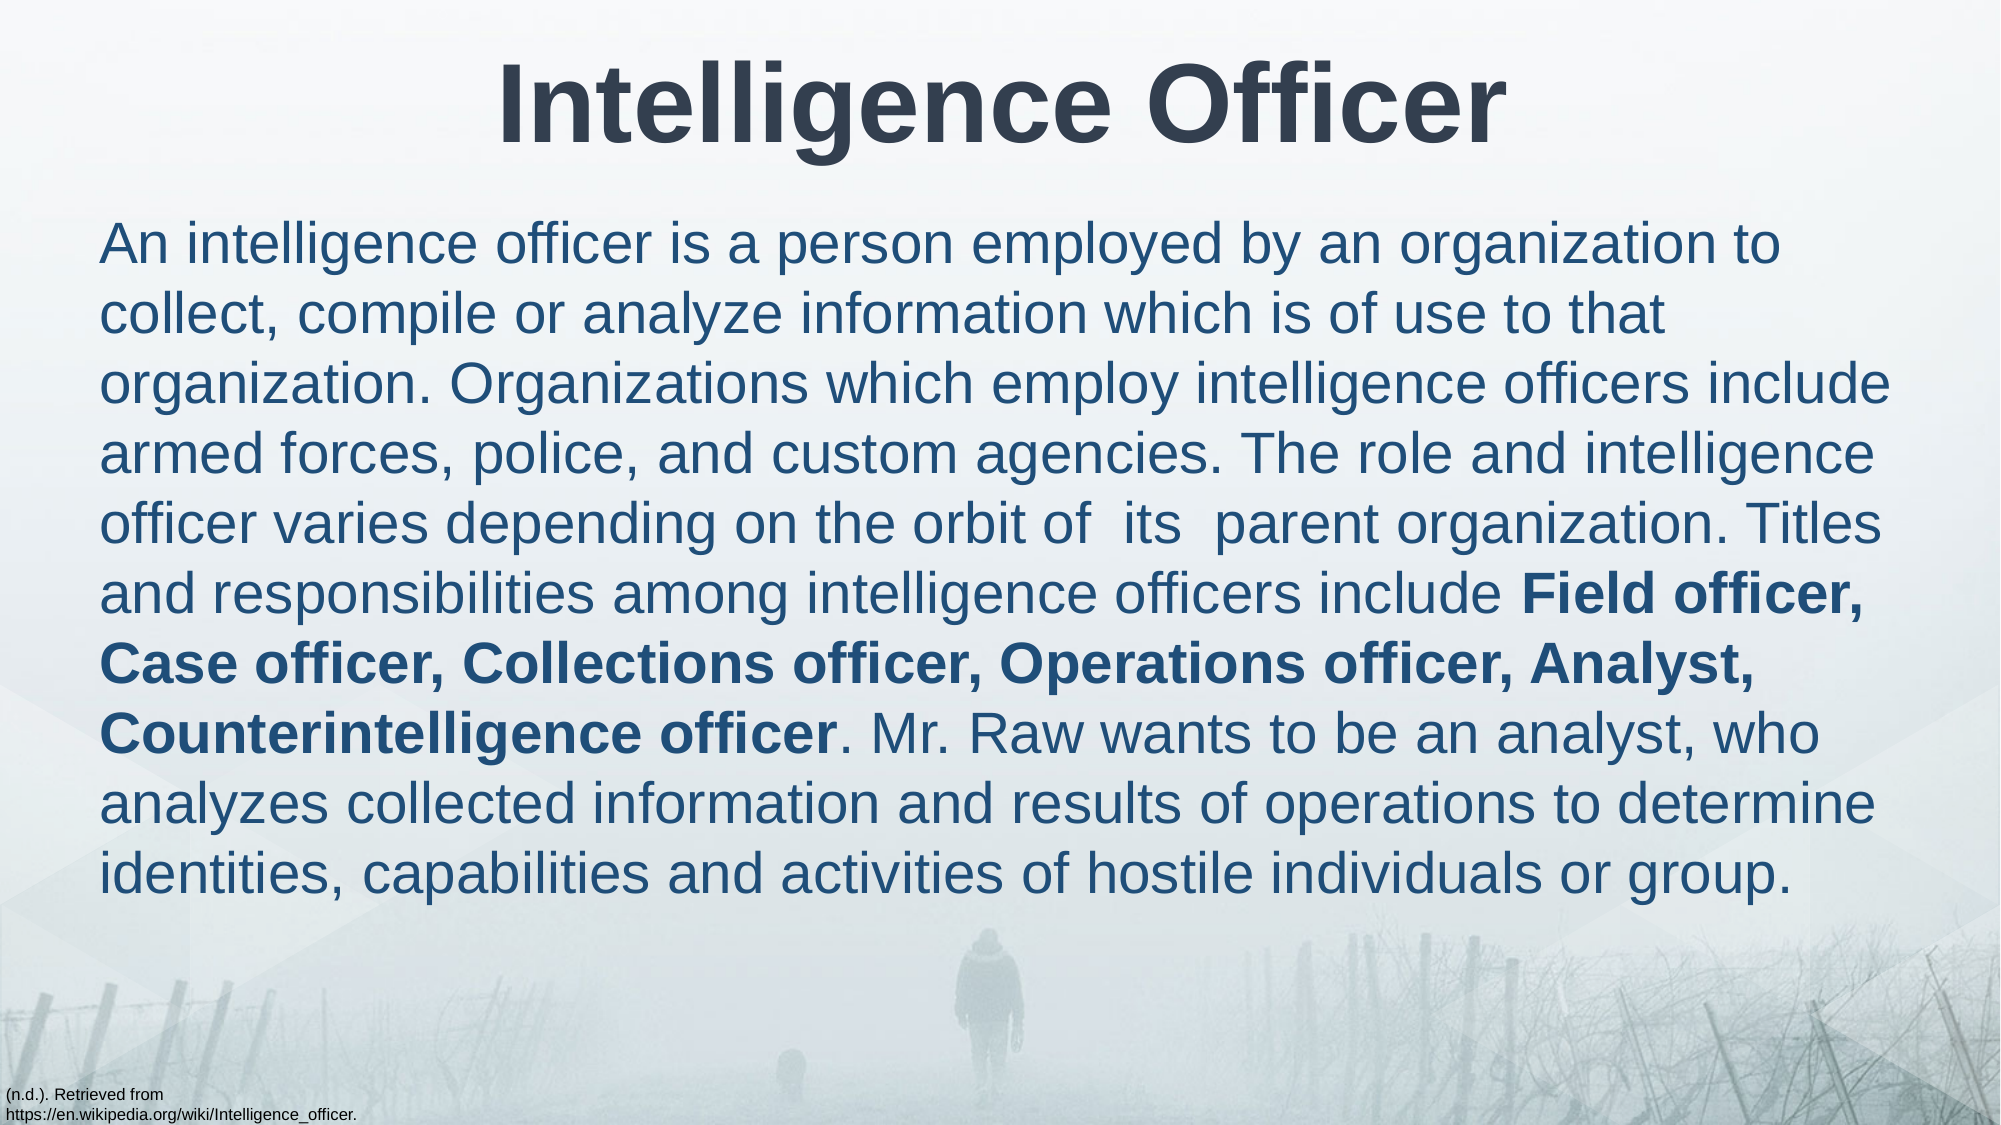

Intelligence Officer
An intelligence officer is a person employed by an organization to collect, compile or analyze information which is of use to that organization. Organizations which employ intelligence officers include armed forces, police, and custom agencies. The role and intelligence officer varies depending on the orbit of  its  parent organization. Titles and responsibilities among intelligence officers include Field officer, Case officer, Collections officer, Operations officer, Analyst, Counterintelligence officer. Mr. Raw wants to be an analyst, who analyzes collected information and results of operations to determine identities, capabilities and activities of hostile individuals or group.
(n.d.). Retrieved from https://en.wikipedia.org/wiki/Intelligence_officer.